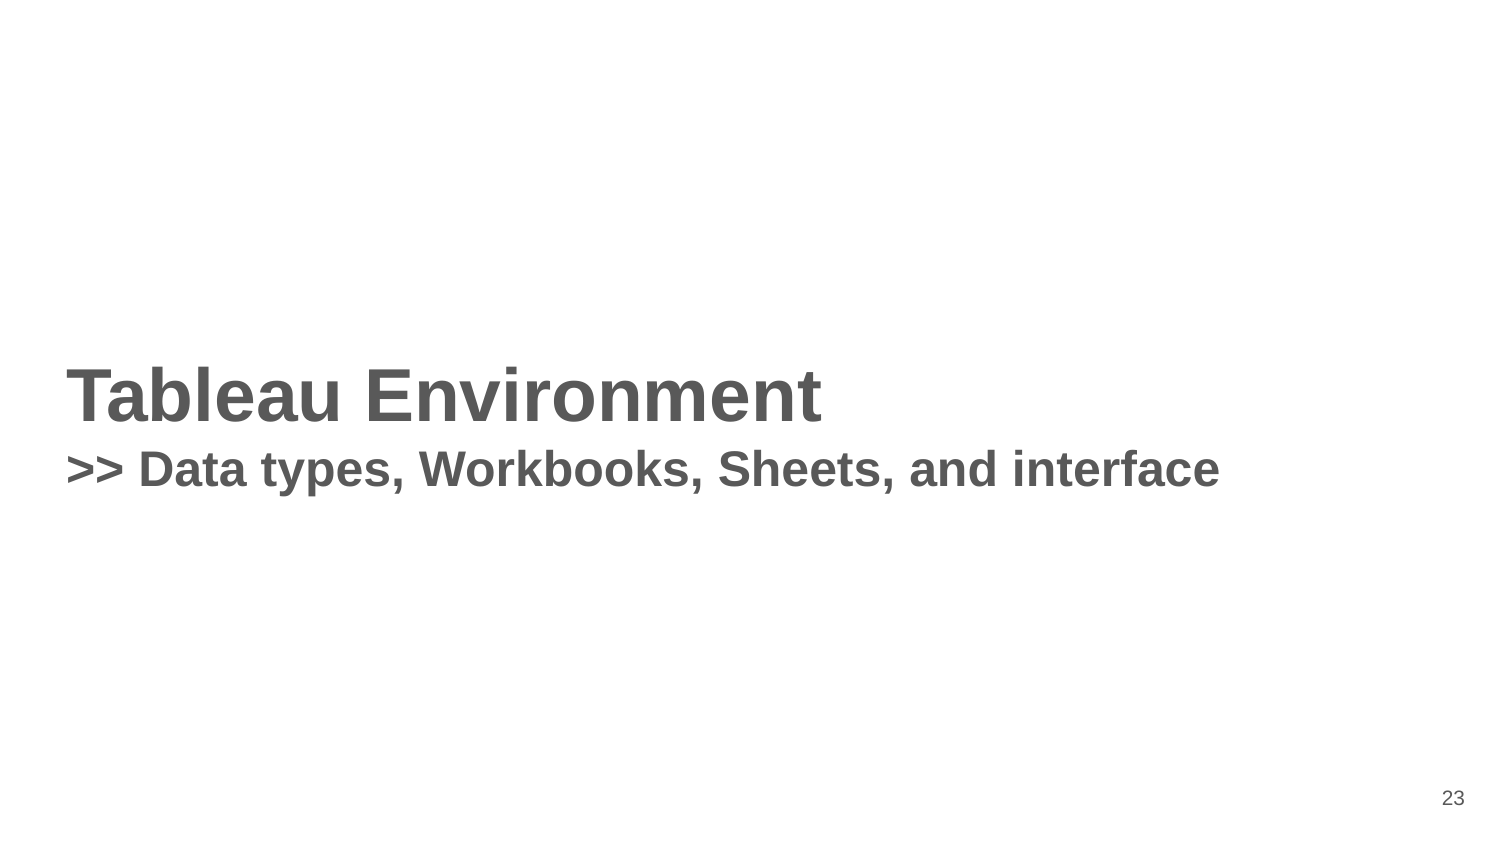

# Tableau Environment >> Data types, Workbooks, Sheets, and interface
23